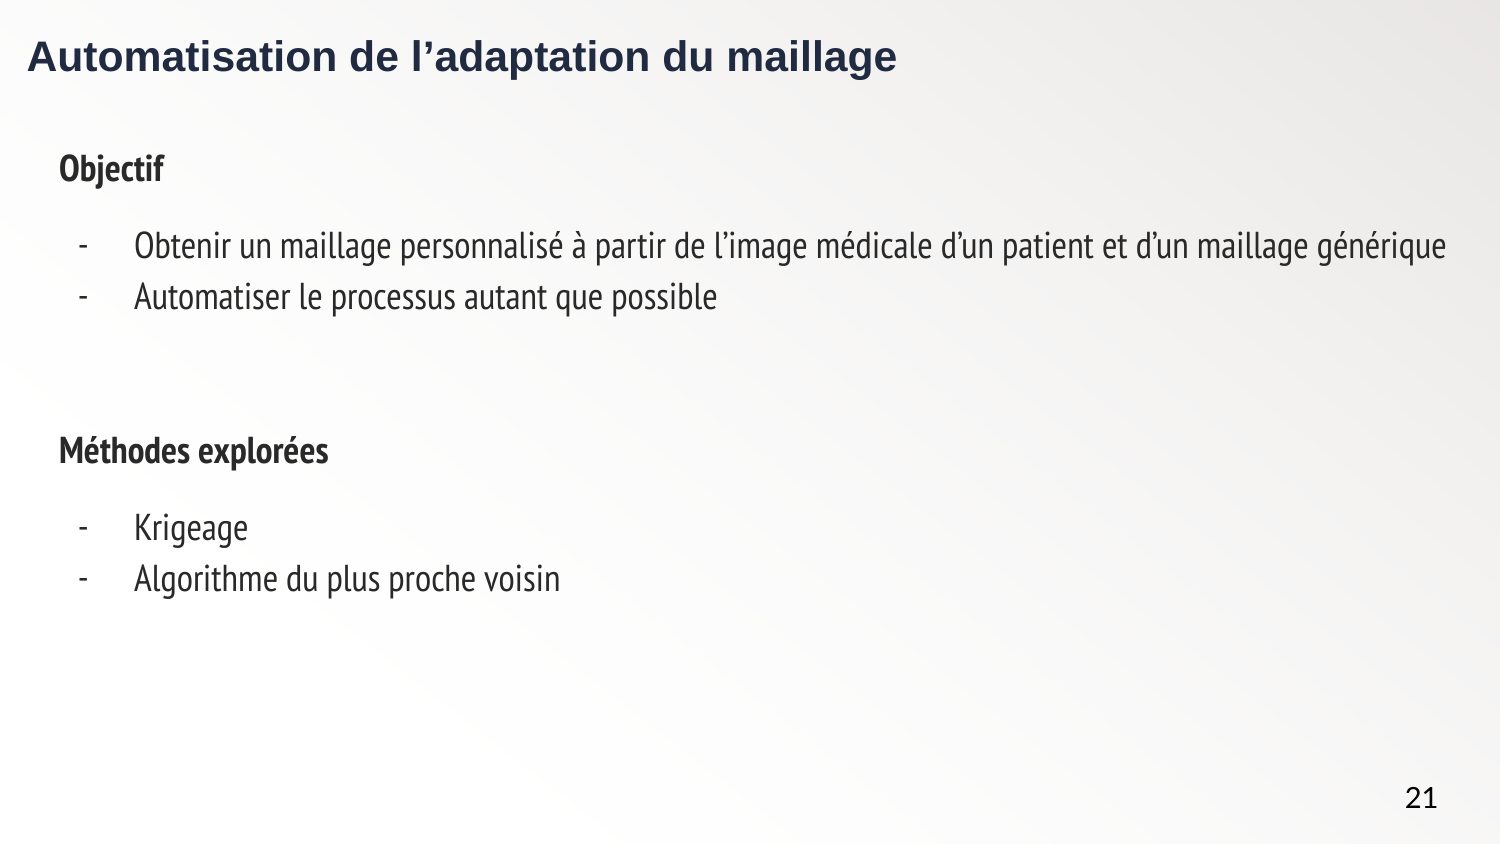

Automatisation de l’adaptation du maillage
Objectif
Obtenir un maillage personnalisé à partir de l’image médicale d’un patient et d’un maillage générique
Automatiser le processus autant que possible

Méthodes explorées
Krigeage
Algorithme du plus proche voisin
21